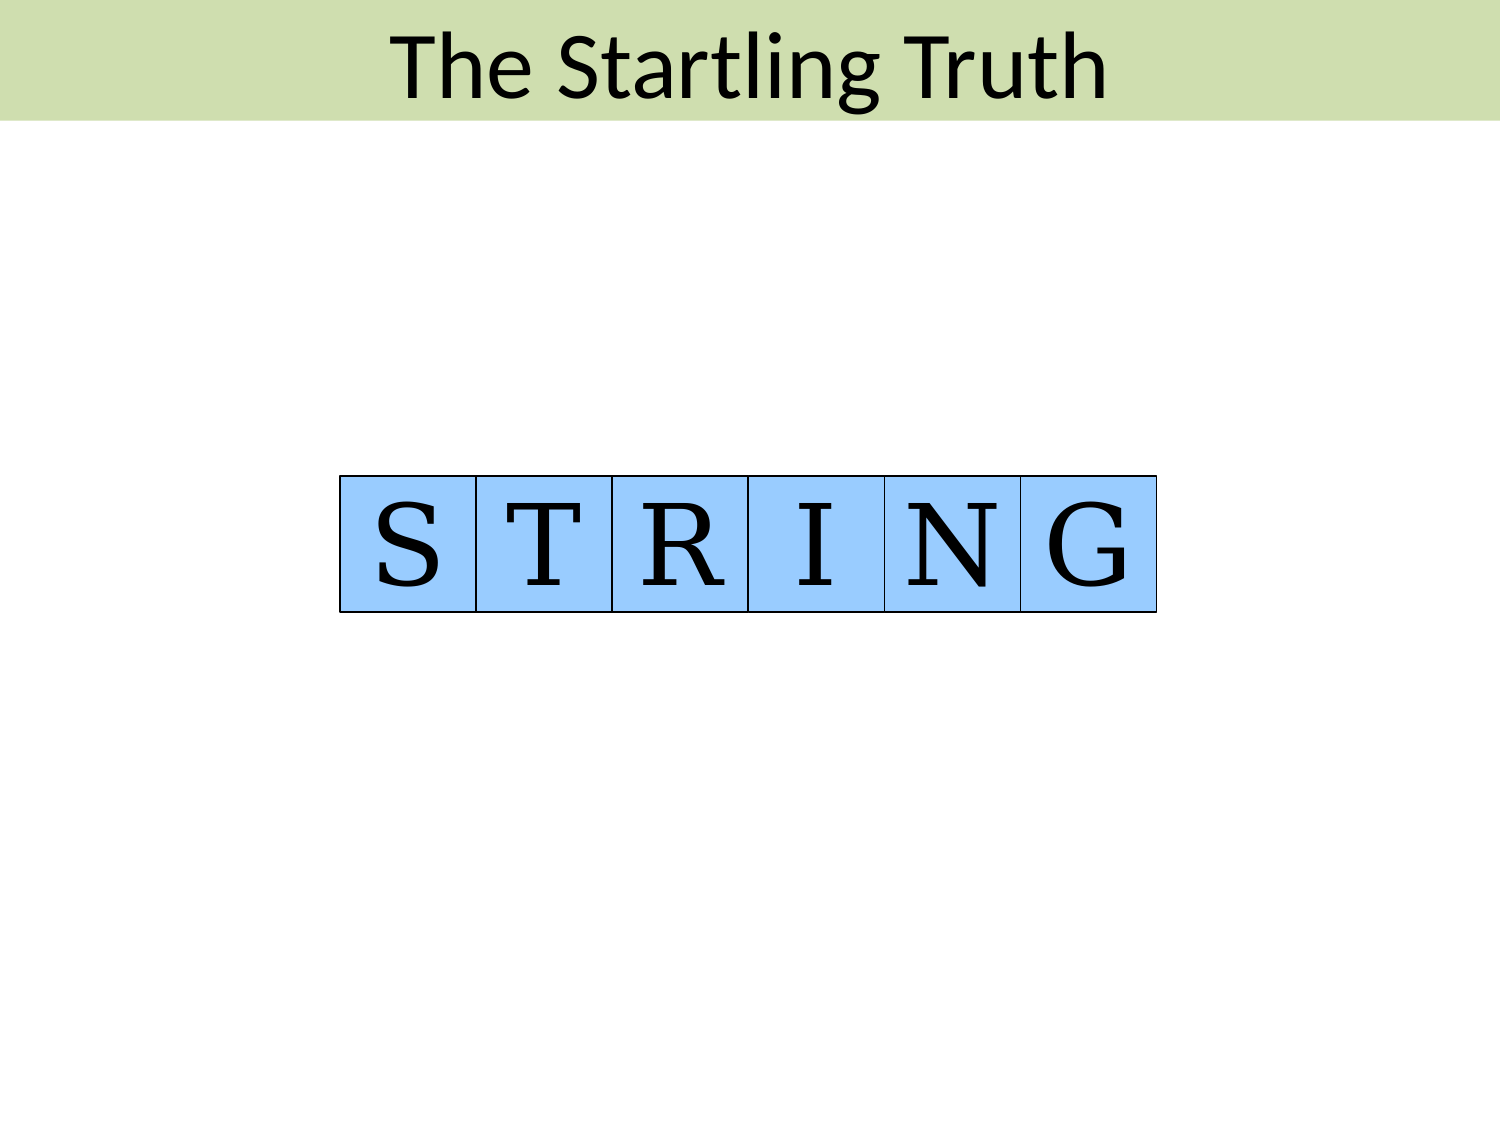

The Startling Truth
S
T
R
I
N
G